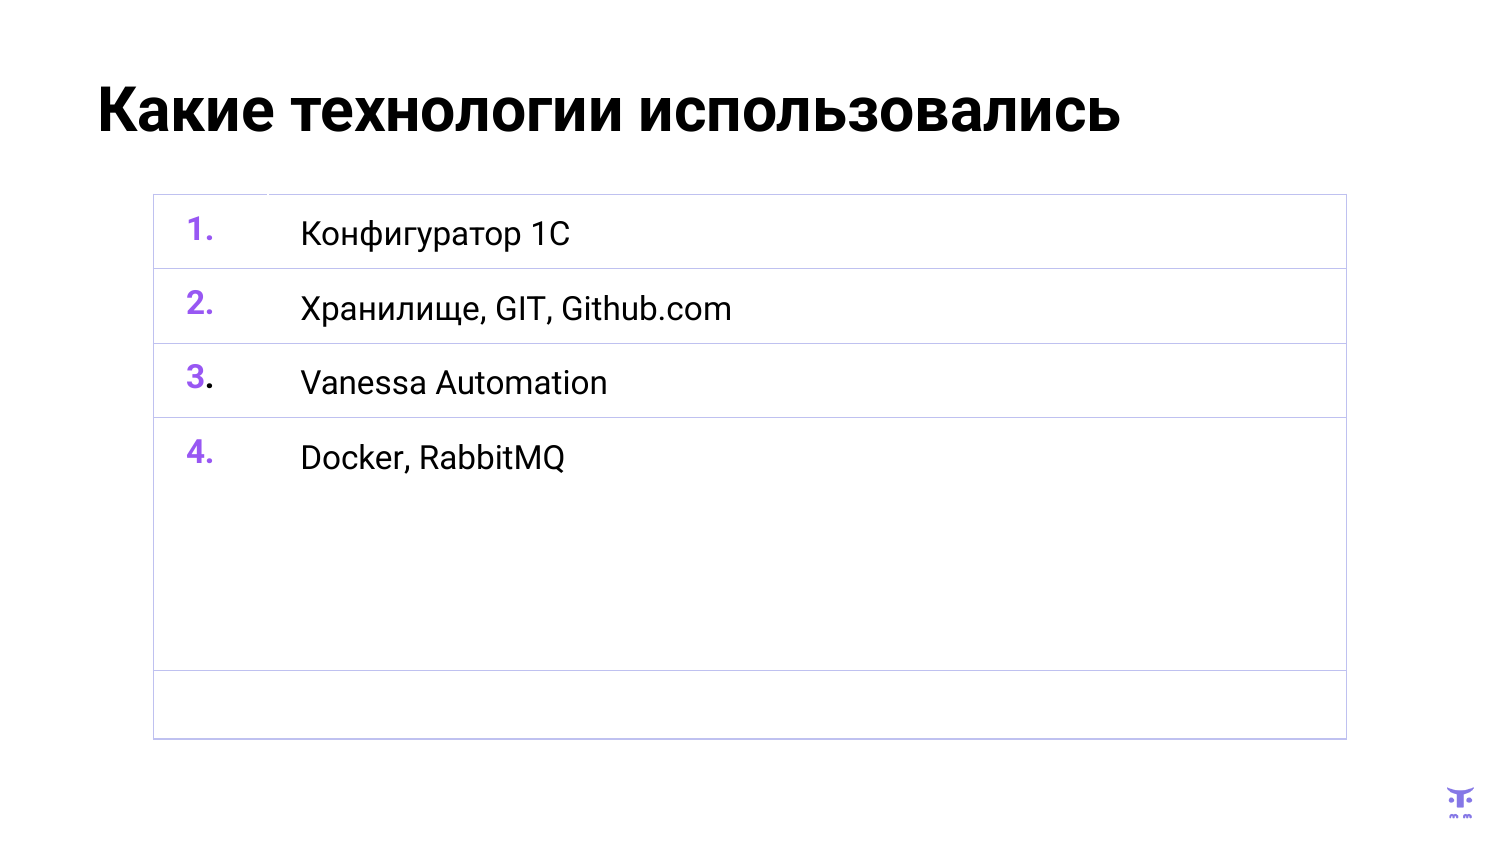

# Какие технологии использовались

| 1. | Конфигуратор 1С |
| --- | --- |
| 2. | Хранилище, GIT, Github.com |
| 3. | Vanessa Automation |
| 4. | Docker, RabbitMQ |
|  |  |